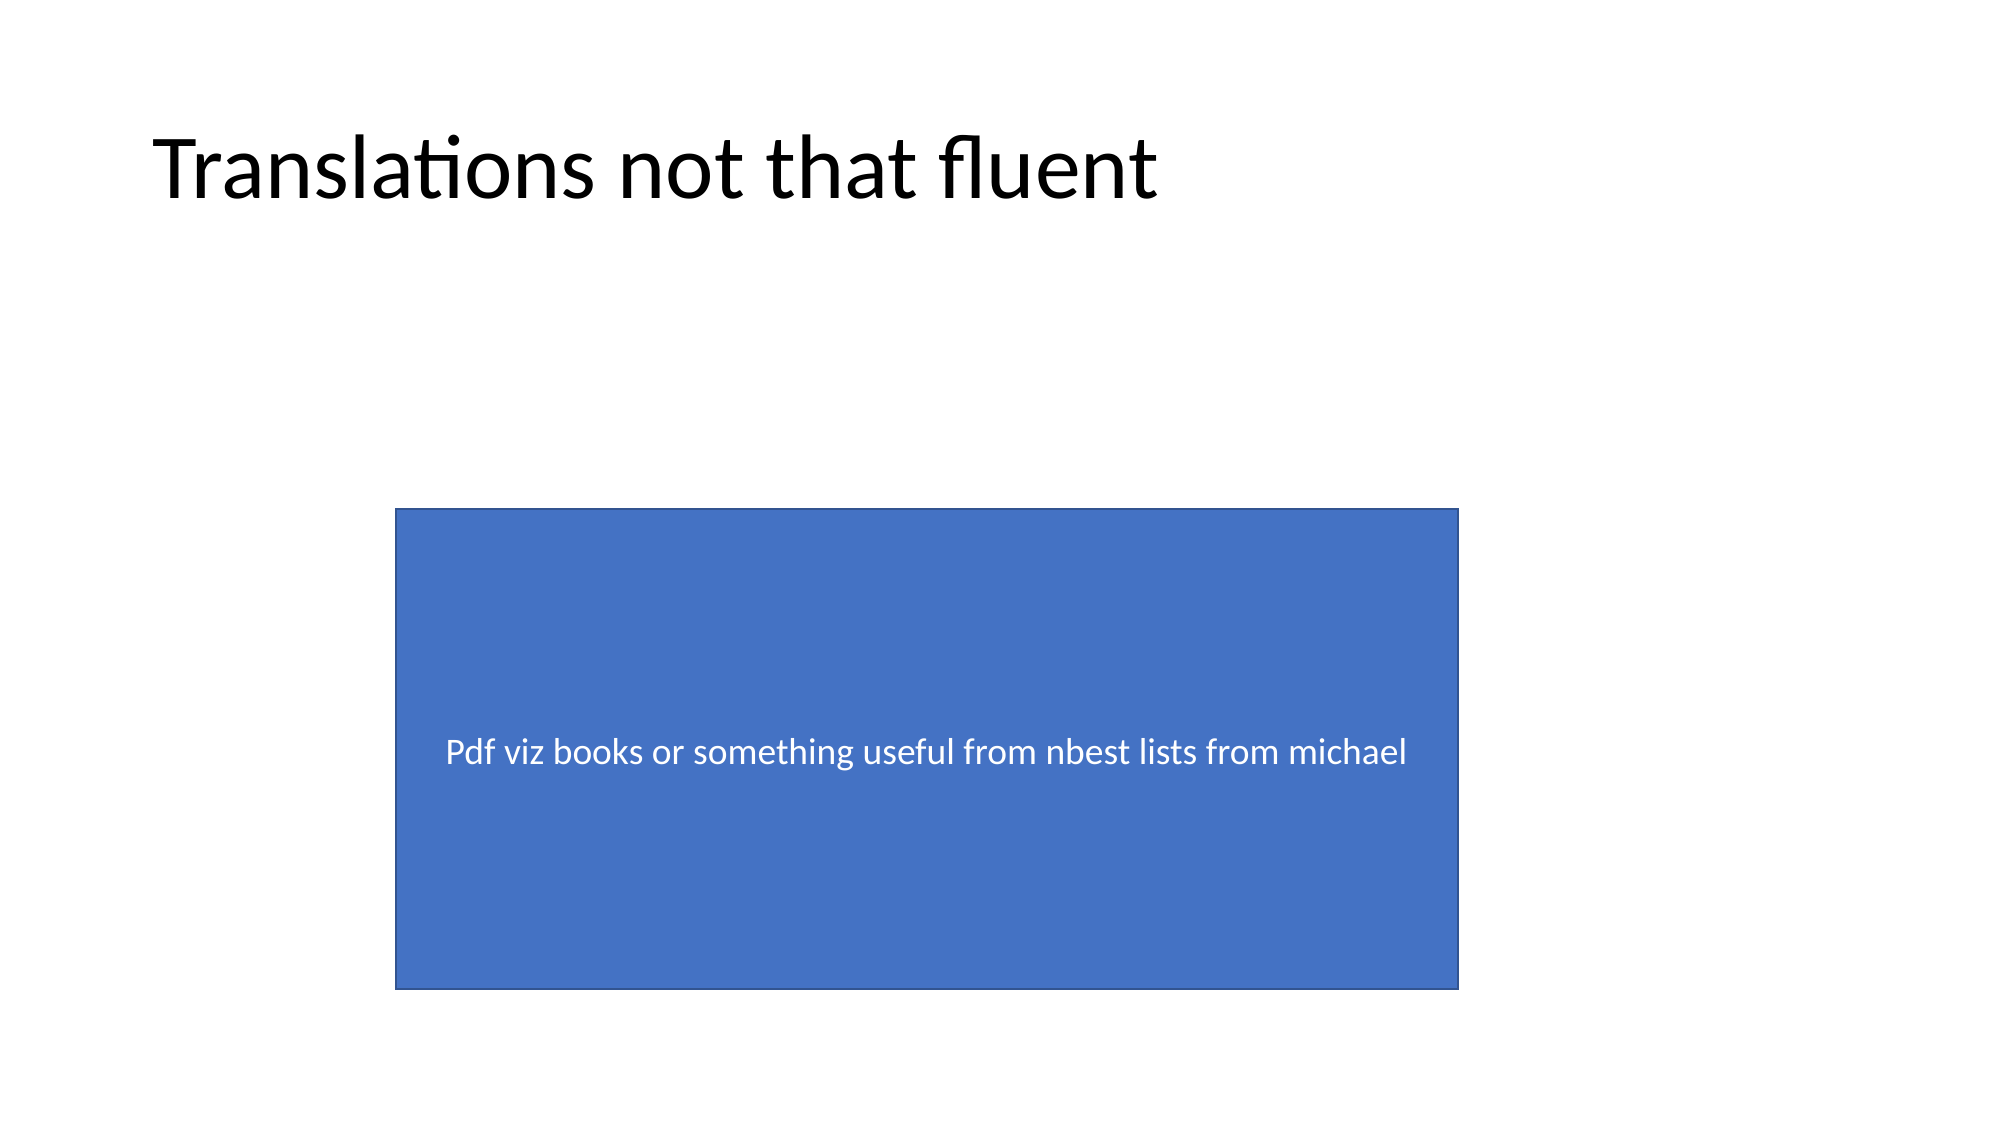

# Translations not that fluent

Pdf viz books or something useful from nbest lists from michael